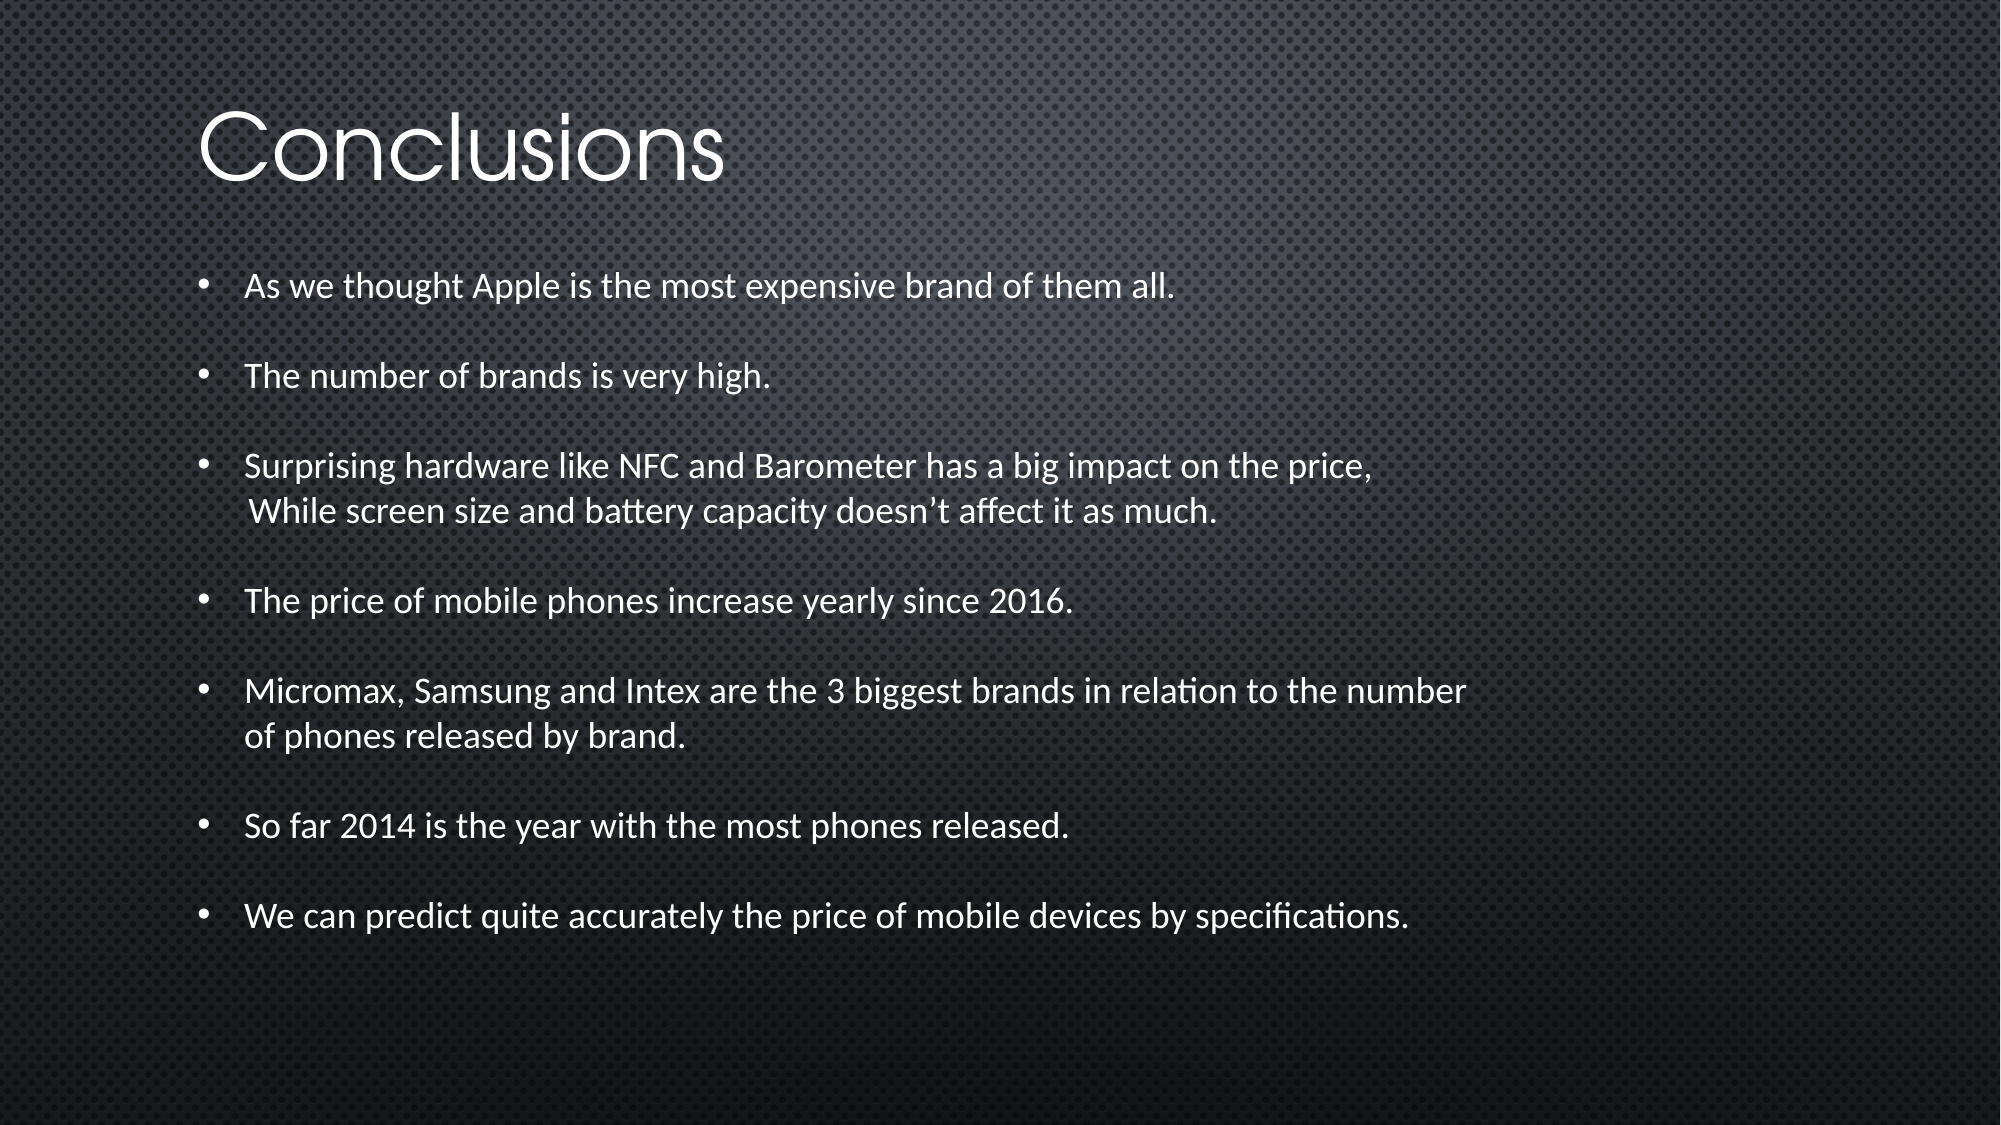

Conclusions
As we thought Apple is the most expensive brand of them all.

The number of brands is very high.

Surprising hardware like NFC and Barometer has a big impact on the price,
      While screen size and battery capacity doesn’t affect it as much.

The price of mobile phones increase yearly since 2016.

Micromax, Samsung and Intex are the 3 biggest brands in relation to the number of phones released by brand.

So far 2014 is the year with the most phones released.

We can predict quite accurately the price of mobile devices by specifications.